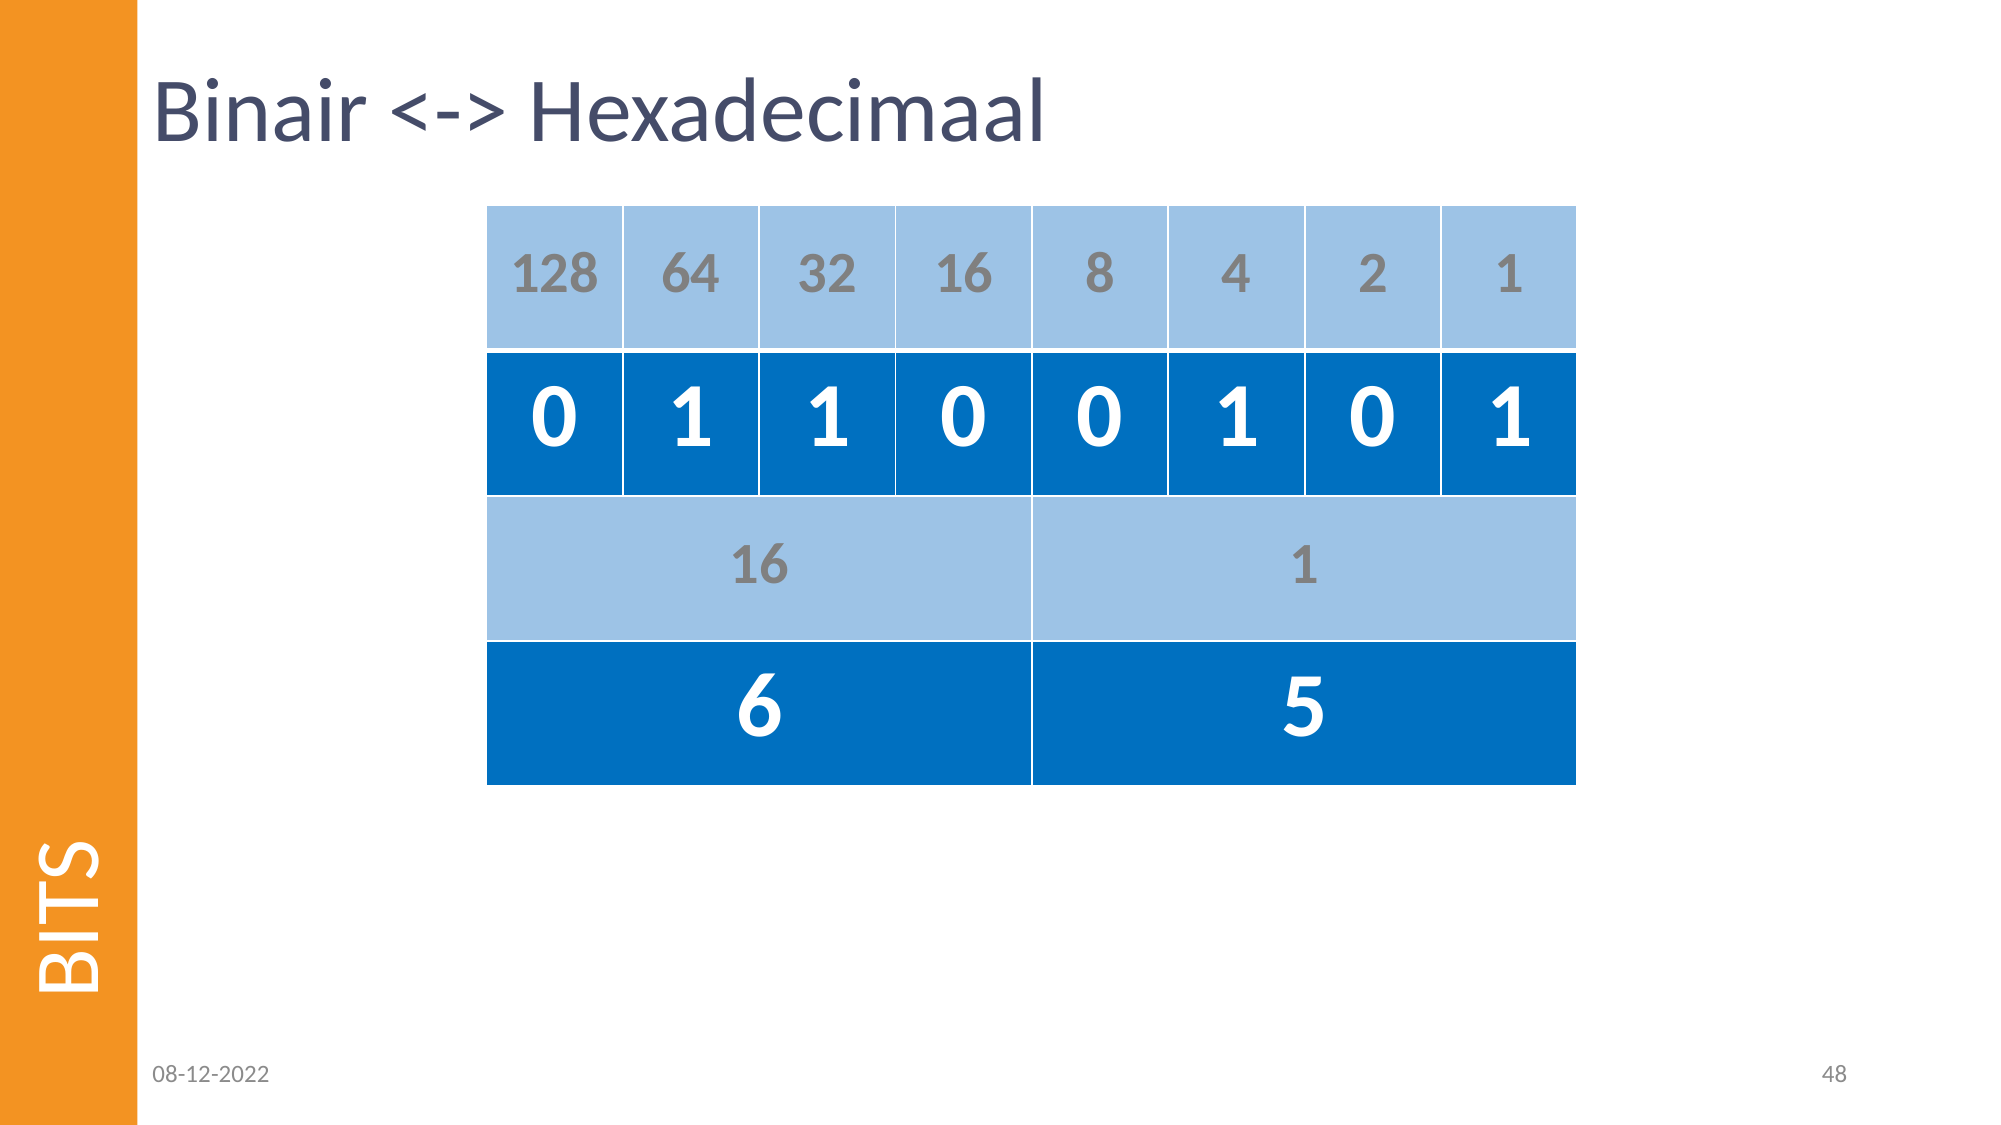

# Binair <-> Hexadecimaal
| 128 | 64 | 32 | 16 | 8 | 4 | 2 | 1 |
| --- | --- | --- | --- | --- | --- | --- | --- |
| 0 | 1 | 1 | 0 | 0 | 1 | 0 | 1 |
| 16 |  |  |  | 1 |  |  |  |
| 6 |  |  |  | 5 |  |  |  |

BITS
08-12-2022

48